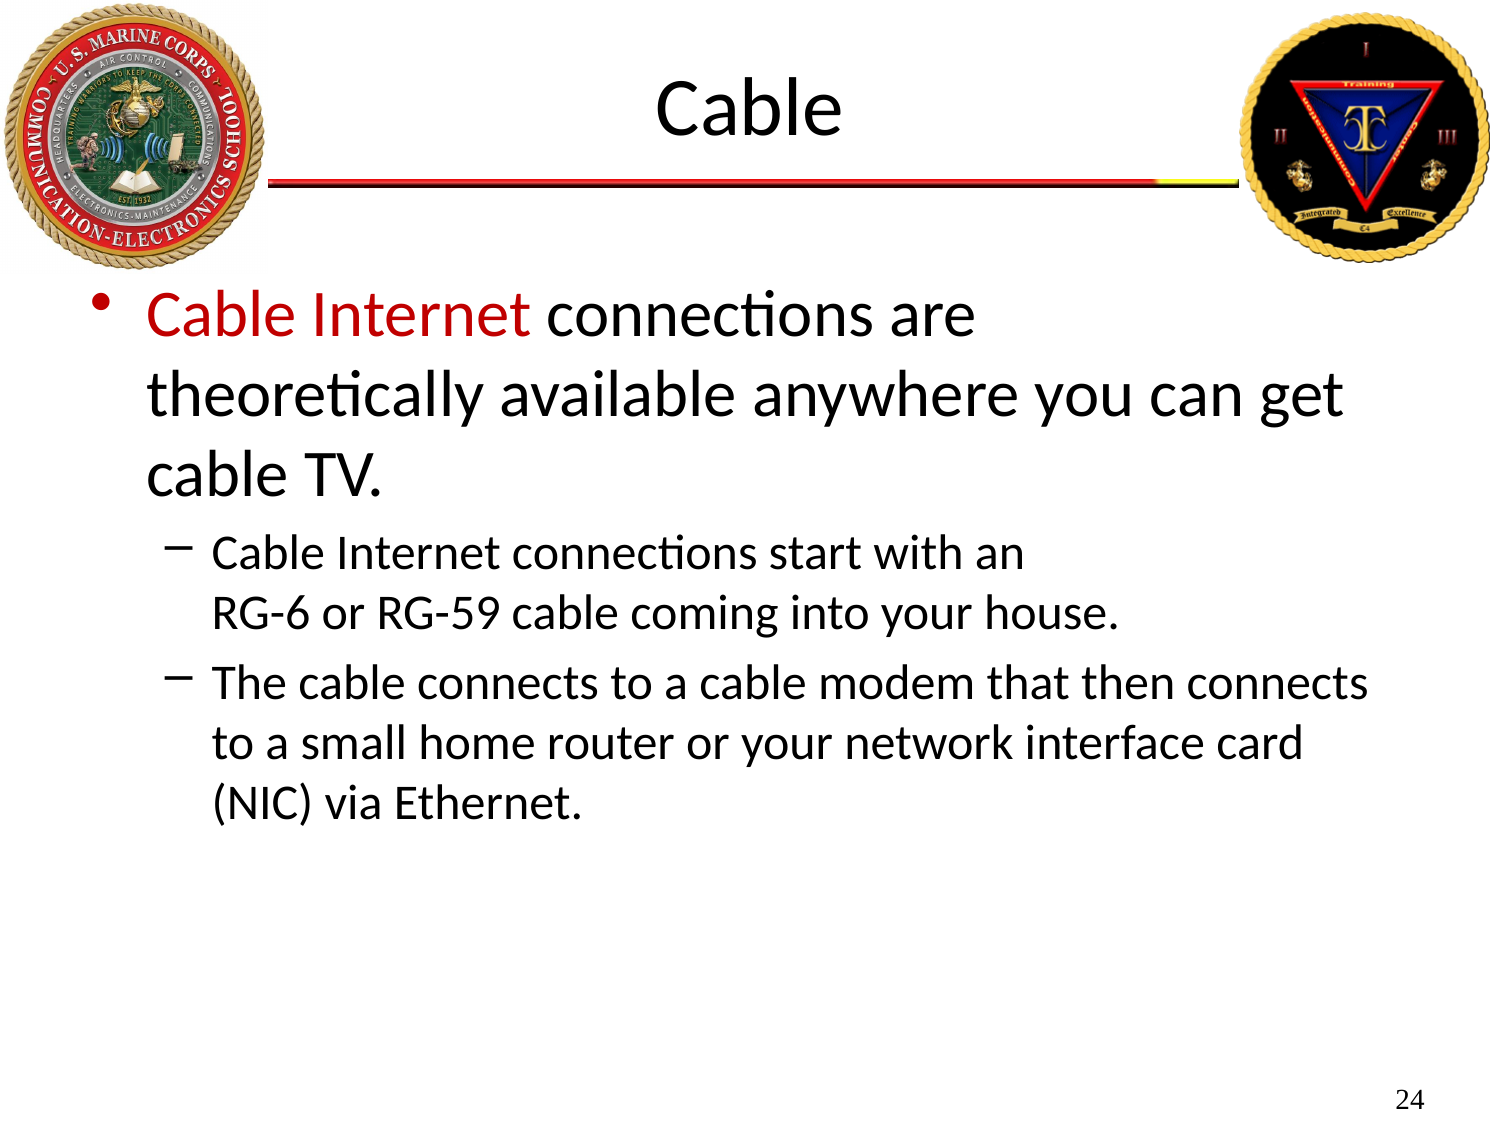

# Cable
Cable Internet connections are
theoretically available anywhere you can get
cable TV.
Cable Internet connections start with an
RG-6 or RG-59 cable coming into your house.
The cable connects to a cable modem that then connects to a small home router or your network interface card (NIC) via Ethernet.